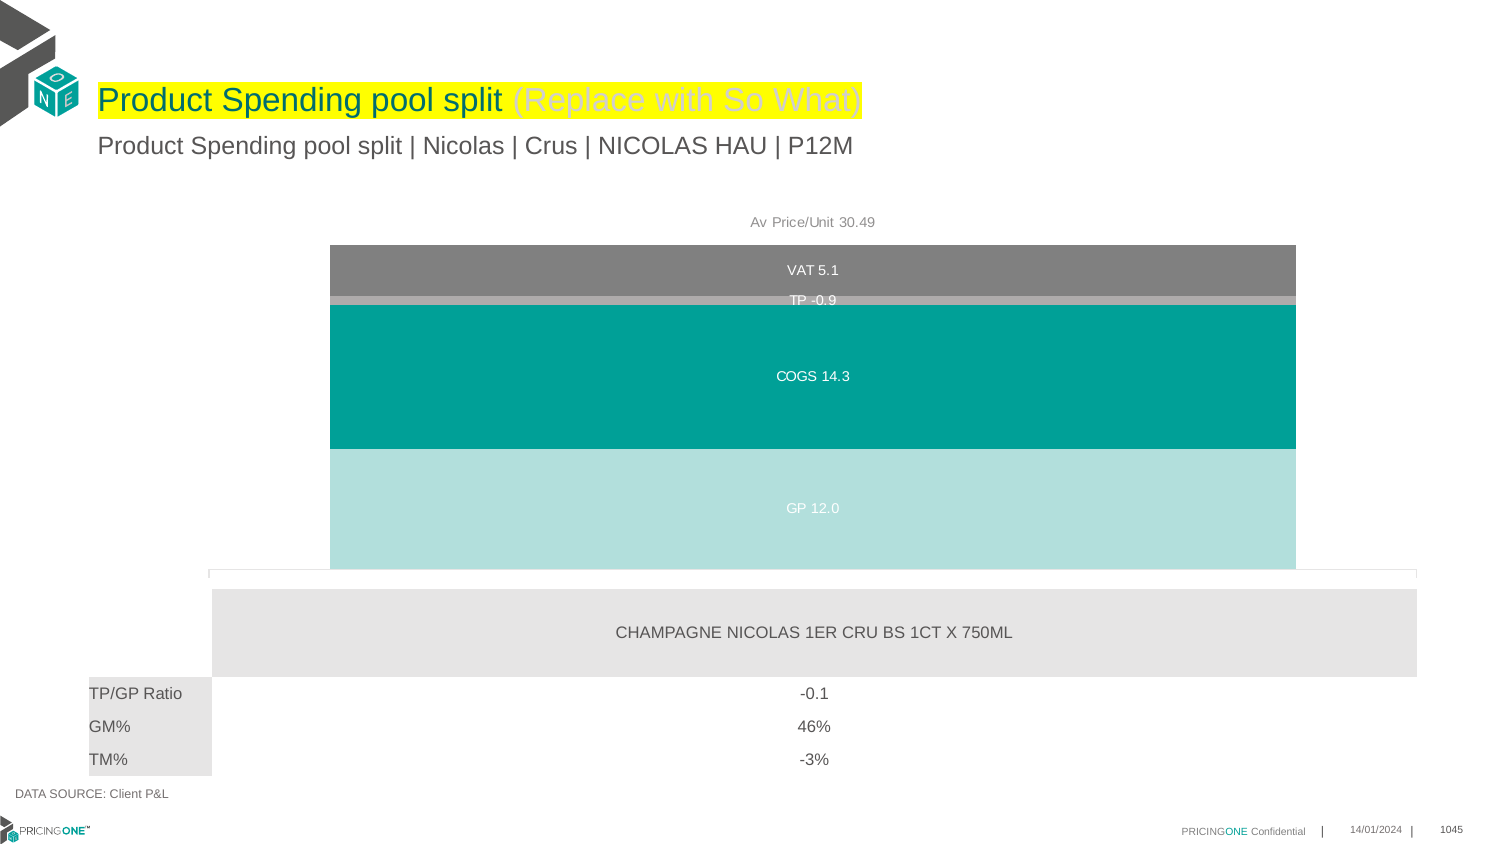

# Product Spending pool split (Replace with So What)
Product Spending pool split | Nicolas | Crus | NICOLAS HAU | P12M

### Chart

| Category | GP | COGS | TP | VAT |
|---|---|---|---|---|
| Av Price/Unit 30.49 | 11.973261538461538 | 14.29666923076923 | -0.8639478632478692 | 5.08119658119658 |
|  | CHAMPAGNE NICOLAS 1ER CRU BS 1CT X 750ML |
| --- | --- |
| TP/GP Ratio | -0.1 |
| GM% | 46% |
| TM% | -3% |
DATA SOURCE: Client P&L

14/01/2024
1045